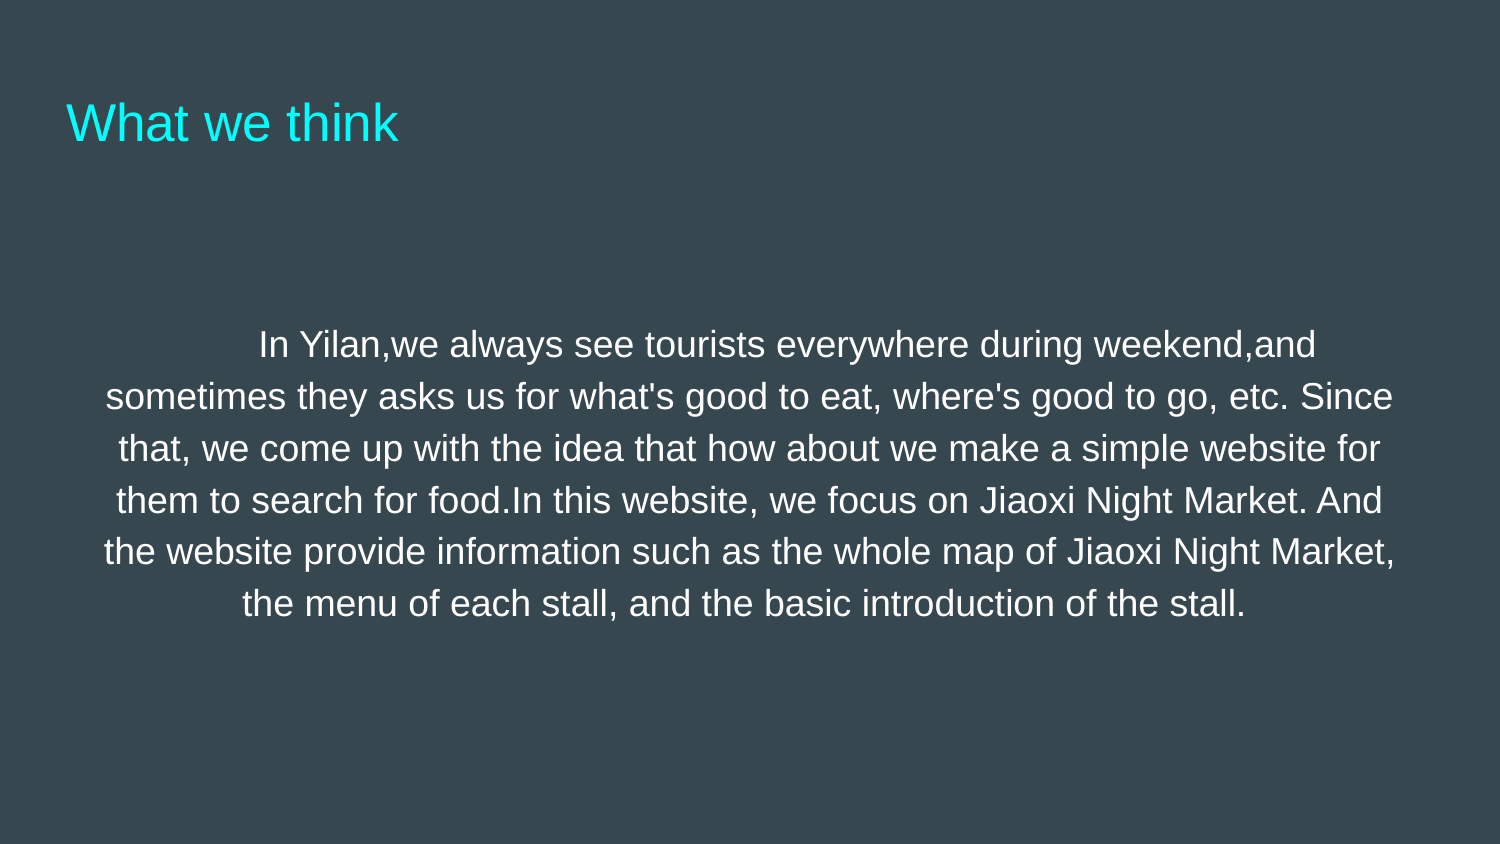

# What we think
In Yilan,we always see tourists everywhere during weekend,and sometimes they asks us for what's good to eat, where's good to go, etc. Since that, we come up with the idea that how about we make a simple website for them to search for food.In this website, we focus on Jiaoxi Night Market. And the website provide information such as the whole map of Jiaoxi Night Market, the menu of each stall, and the basic introduction of the stall.